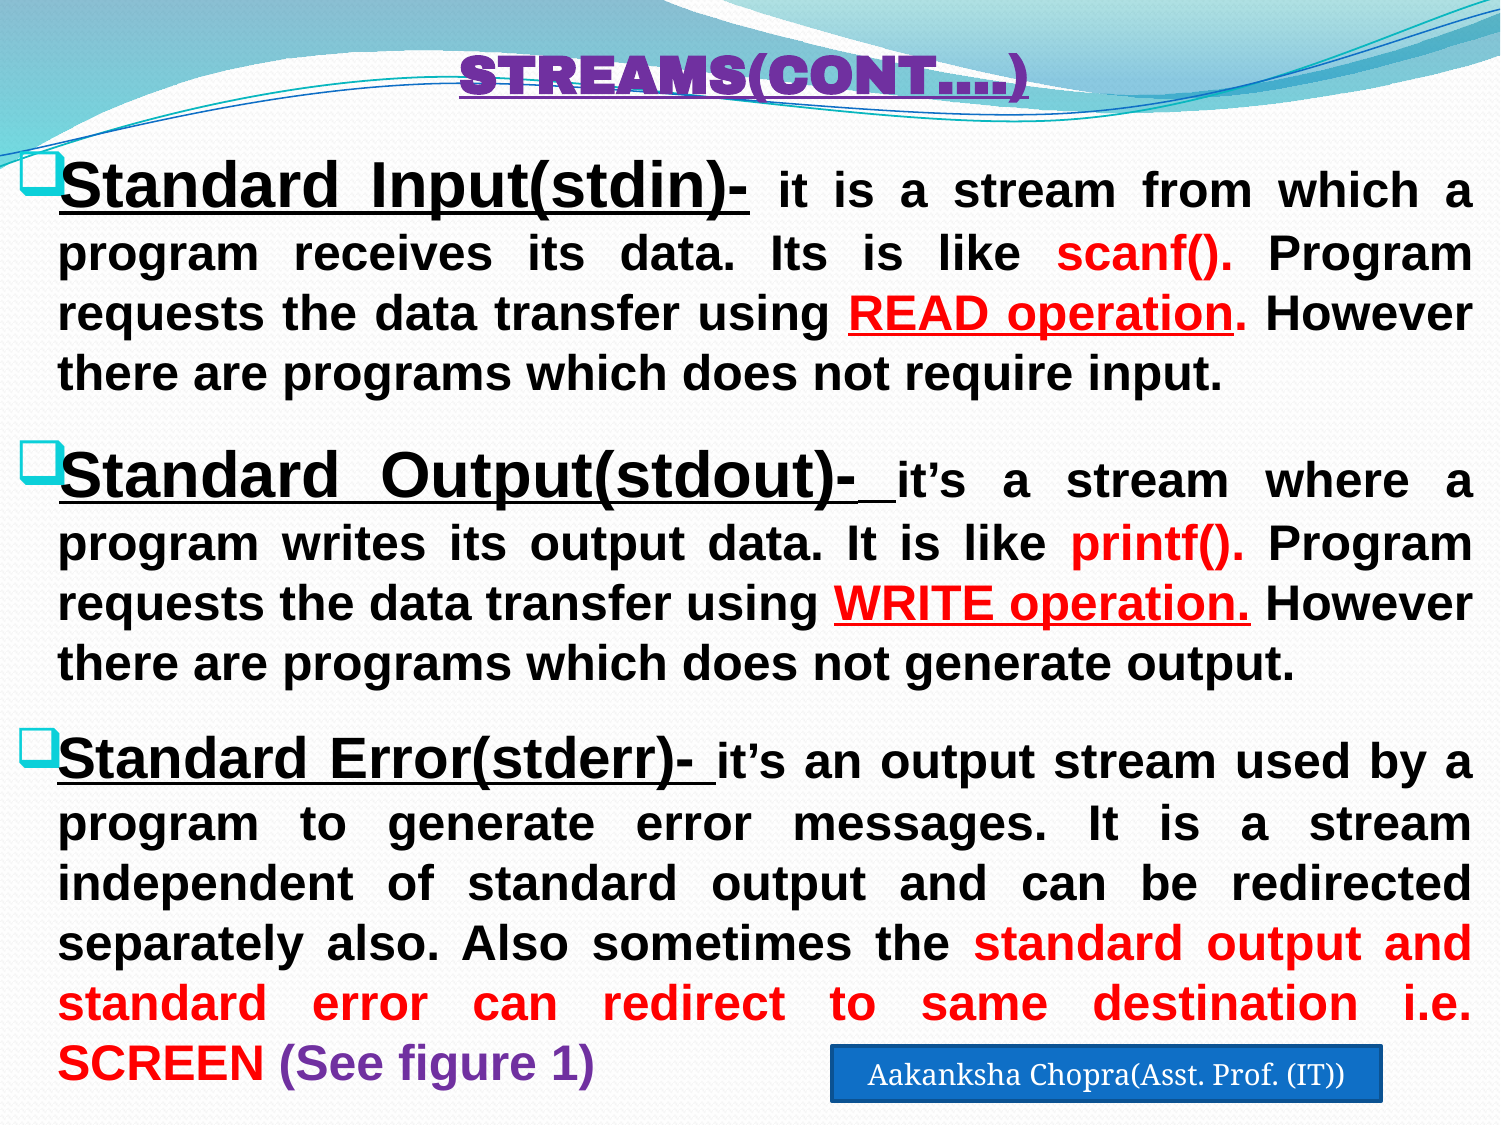

STREAMS(CONT….)

Standard Input(stdin)- it is a stream from which a program receives its data. Its is like scanf(). Program requests the data transfer using READ operation. However there are programs which does not require input.

Standard Output(stdout)- it’s a stream where a program writes its output data. It is like printf(). Program requests the data transfer using WRITE operation. However there are programs which does not generate output.

Standard Error(stderr)- it’s an output stream used by a program to generate error messages. It is a stream independent of standard output and can be redirected separately also. Also sometimes the standard output and standard error can redirect to same destination i.e. SCREEN (See figure 1)

Aakanksha Chopra(Asst. Prof. (IT))